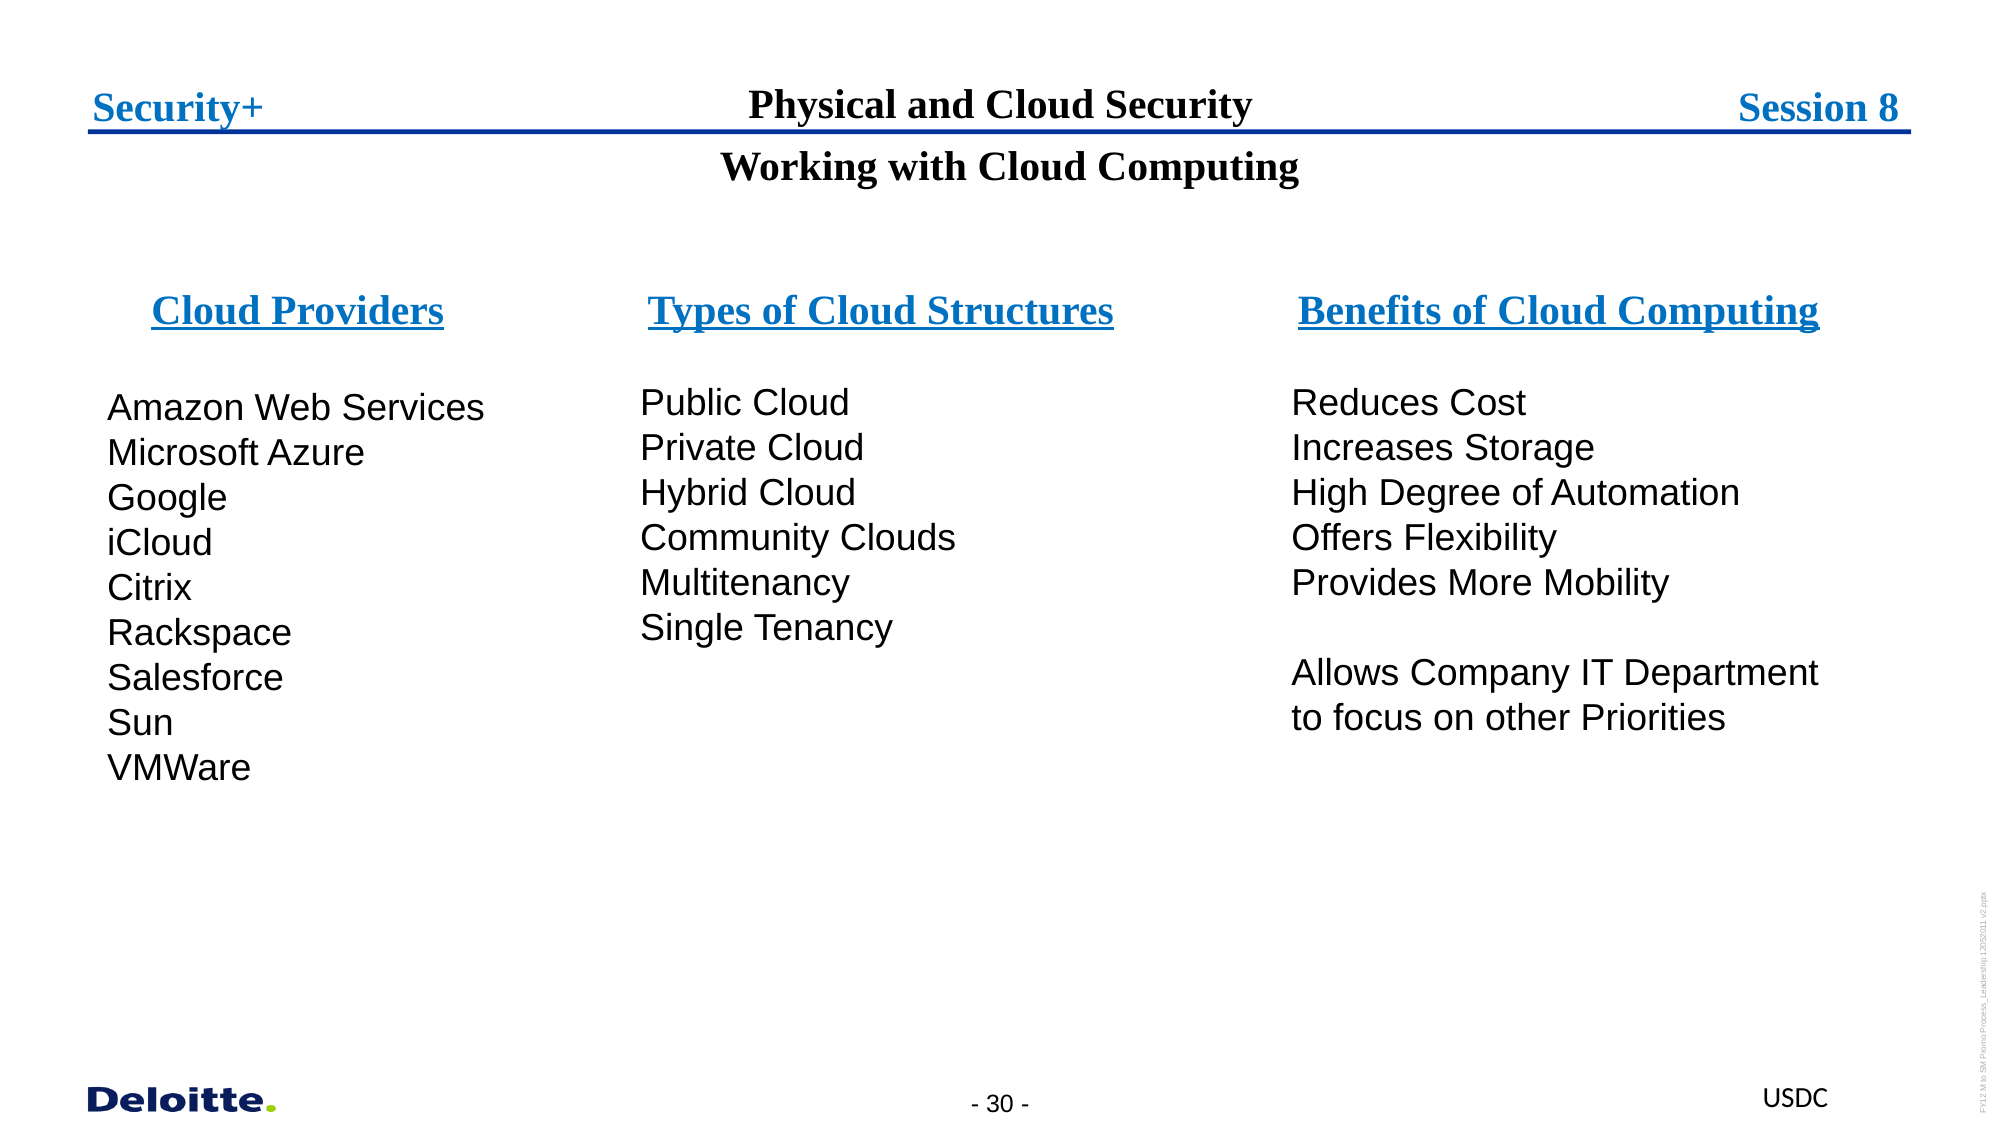

Physical and Cloud Security
Security+
Session 8
  Working with Cloud Computing
Cloud Providers

Amazon Web Services
Microsoft Azure
Google
iCloud
Citrix
Rackspace
Salesforce
Sun
VMWare

Types of Cloud Structures

Public Cloud
Private Cloud
Hybrid Cloud
Community Clouds
Multitenancy
Single Tenancy

Benefits of Cloud Computing

Reduces Cost
Increases Storage
High Degree of Automation
Offers Flexibility
Provides More Mobility

Allows Company IT Department to focus on other Priorities